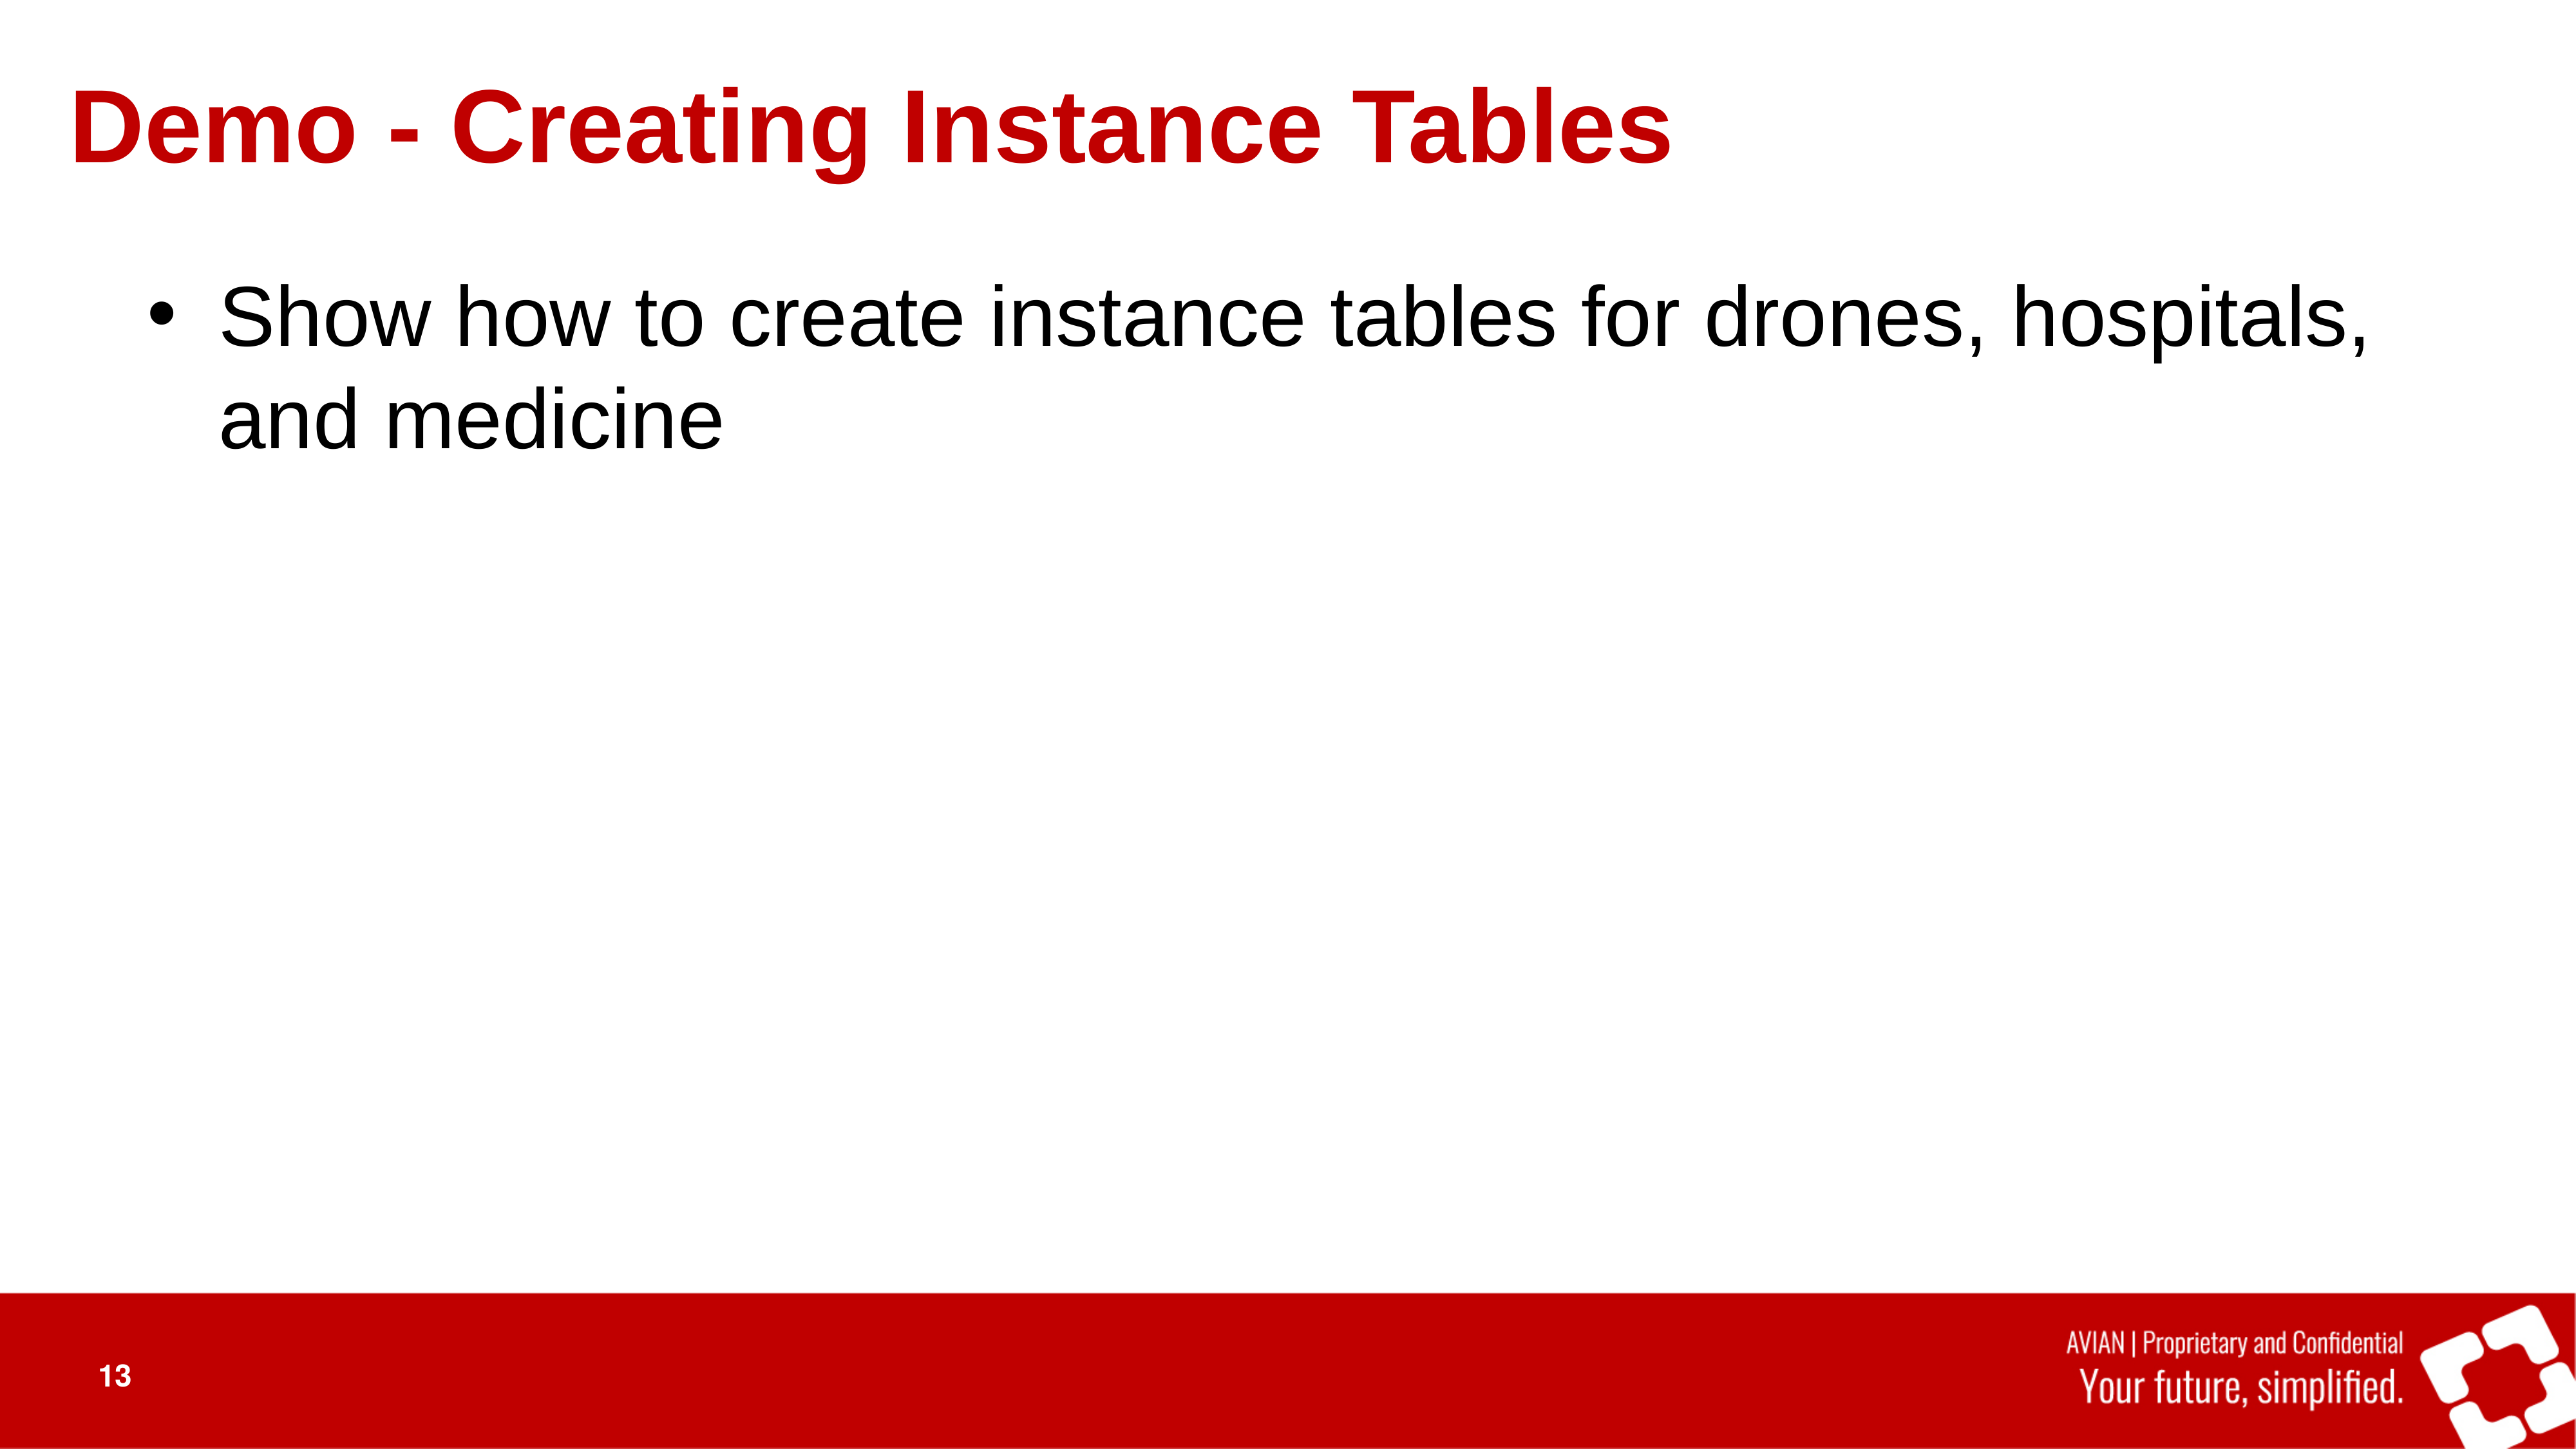

# Demo - Creating Instance Tables
Show how to create instance tables for drones, hospitals, and medicine

13